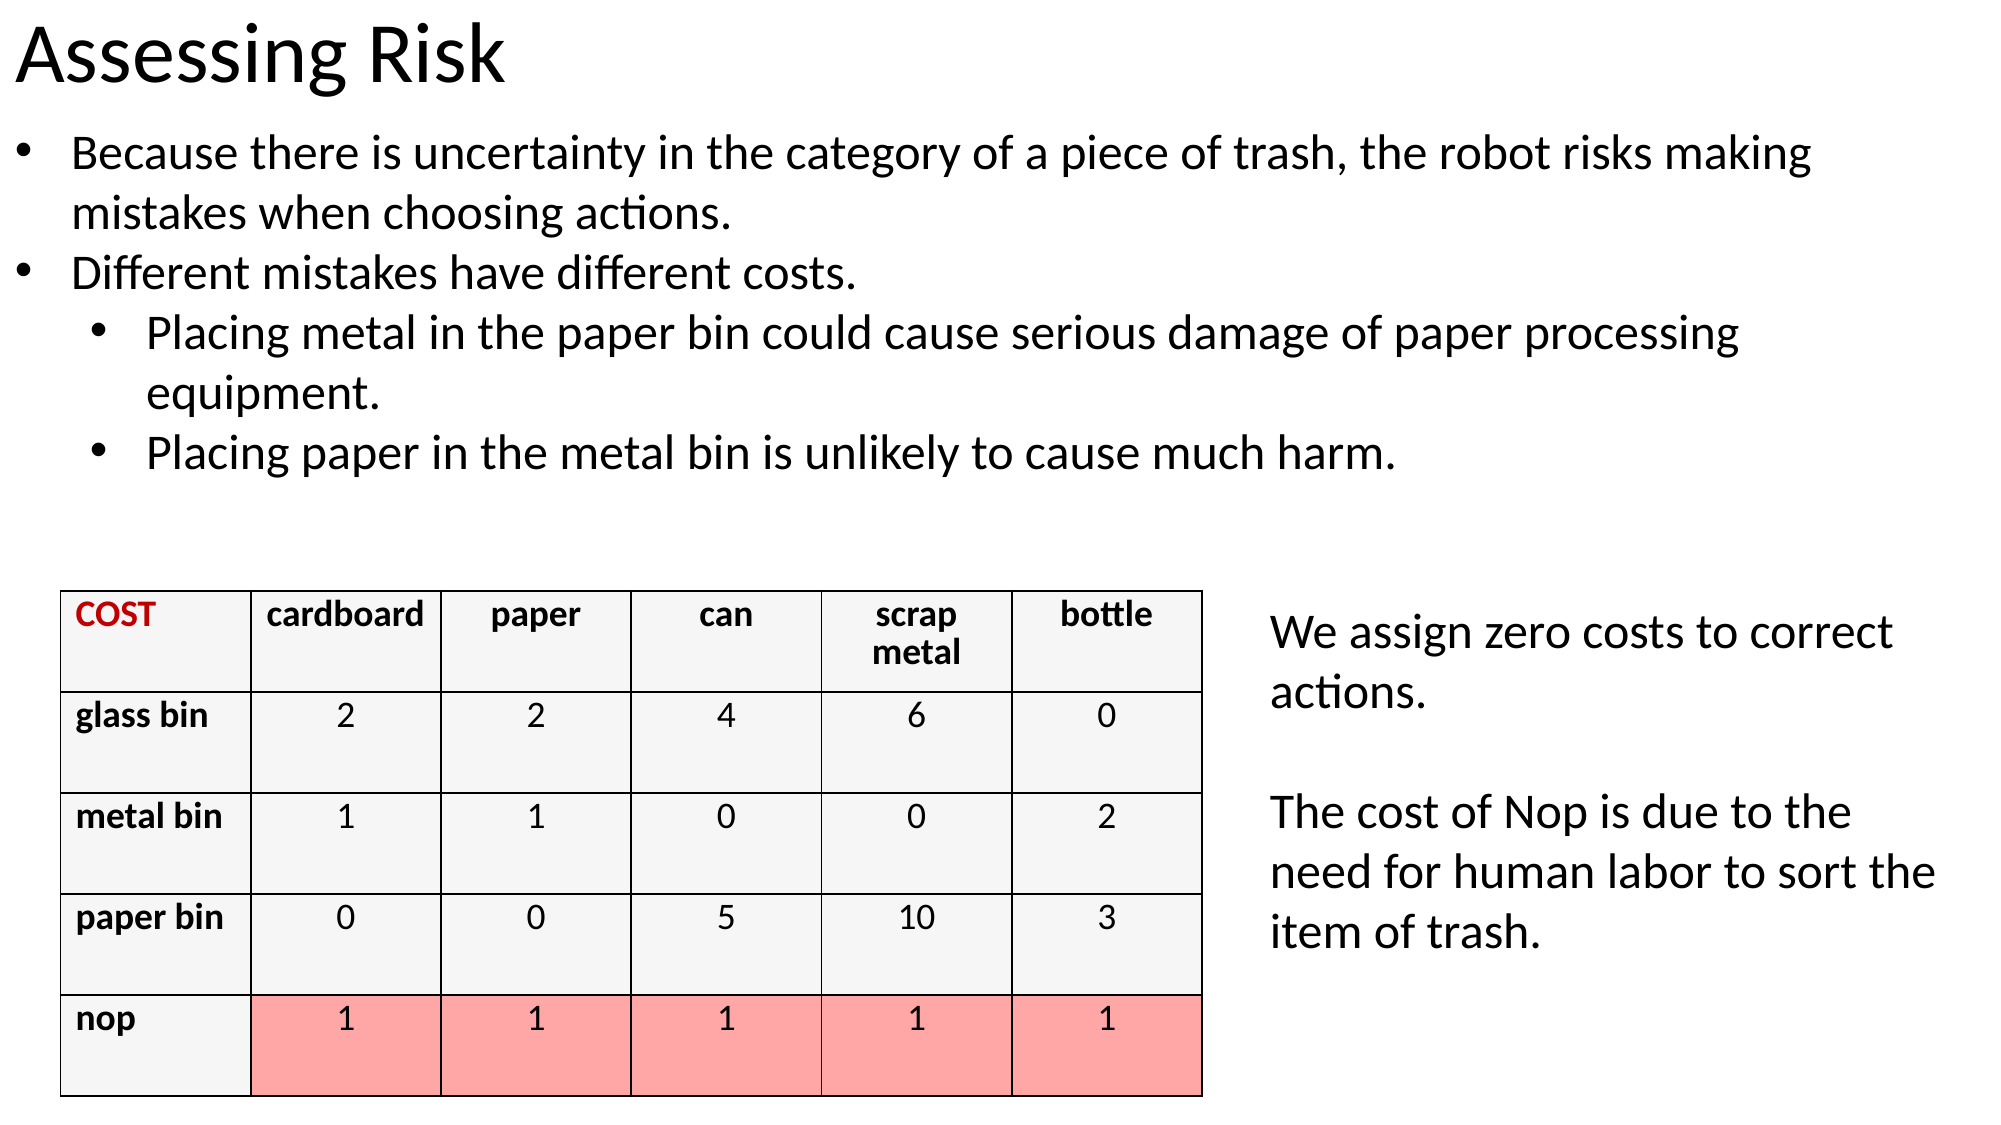

# Assessing Risk
Because there is uncertainty in the category of a piece of trash, the robot risks making mistakes when choosing actions.
Different mistakes have different costs.
Placing metal in the paper bin could cause serious damage of paper processing equipment.
Placing paper in the metal bin is unlikely to cause much harm.
| COST | cardboard | paper | can | scrap metal | bottle |
| --- | --- | --- | --- | --- | --- |
| glass bin | 2 | 2 | 4 | 6 | 0 |
| metal bin | 1 | 1 | 0 | 0 | 2 |
| paper bin | 0 | 0 | 5 | 10 | 3 |
| nop | 1 | 1 | 1 | 1 | 1 |
We assign zero costs to correct actions.

The cost of Nop is due to the need for human labor to sort the item of trash.